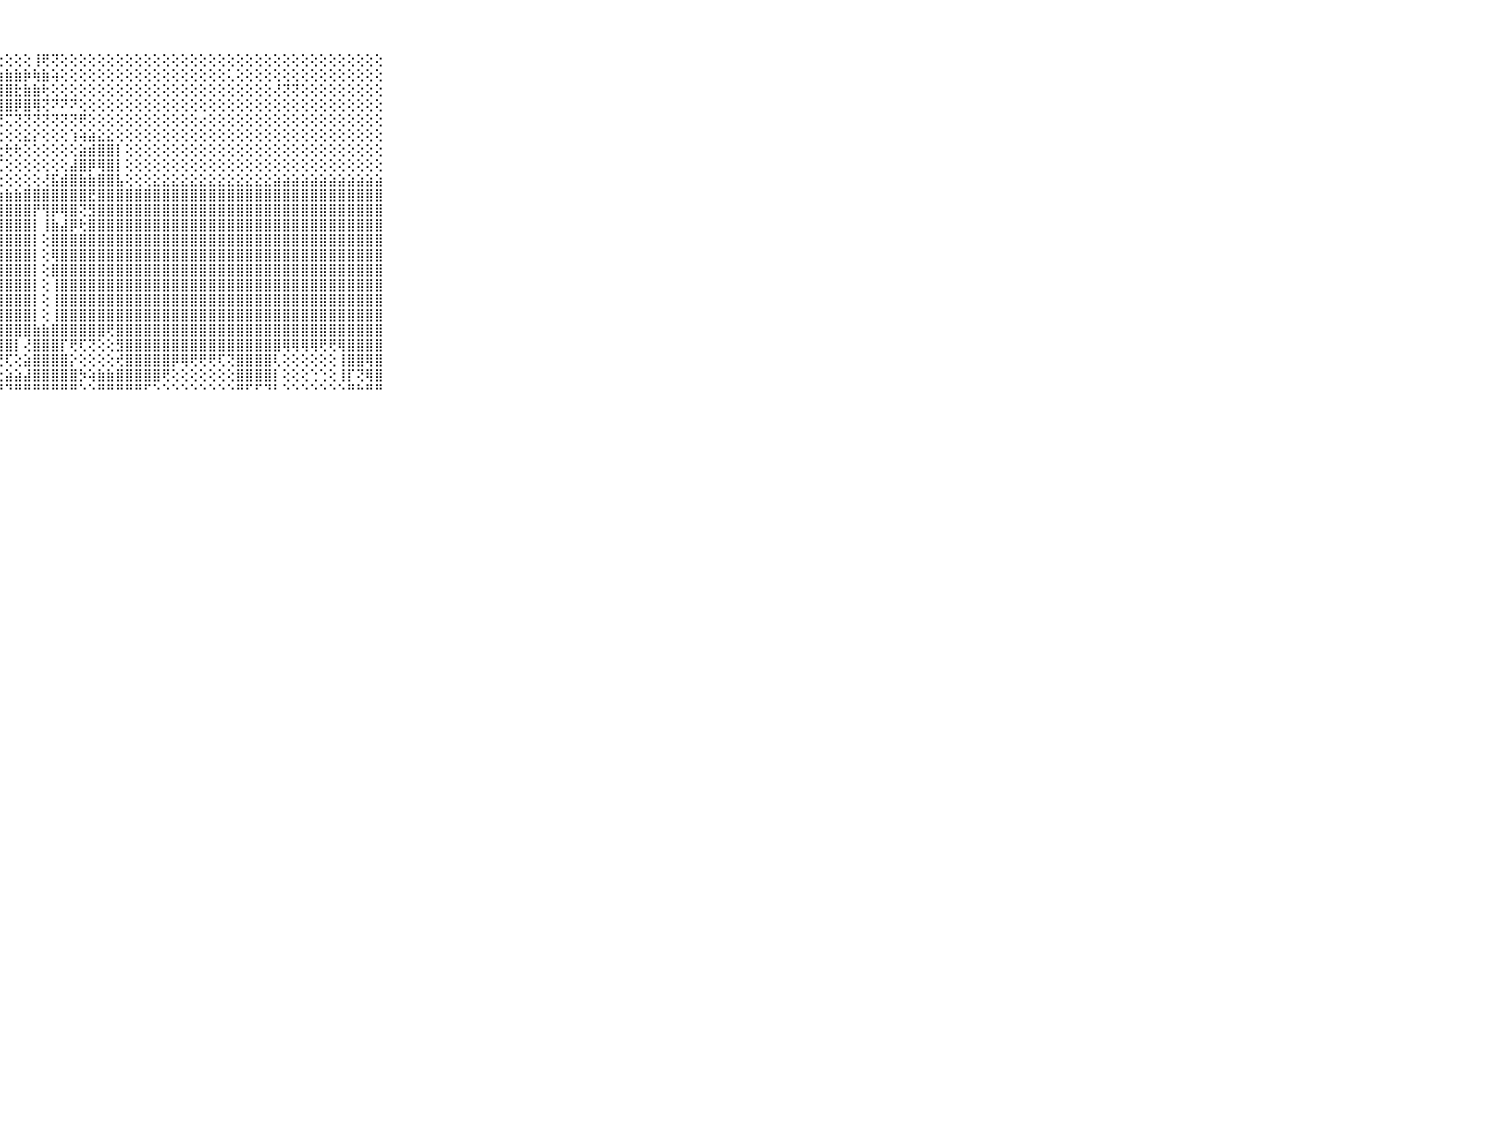

⠀⠀⠀⠀⠀⠀⠀⠀⠀⠀⠀⣿⣿⣿⣿⣿⣿⣿⣿⣿⣿⣿⣿⡿⢟⡟⢹⢕⢕⢕⢕⢸⢟⢝⢕⢕⢕⢕⢕⢕⢕⢕⢕⢕⢕⢕⢕⢕⢕⢕⢕⢕⢕⢕⢕⢕⢕⢕⢕⢕⢕⢕⢕⢕⢕⢕⢕⢕⢕⠀⠀⠀⠀⠀⠀⠀⠀⠀⠀⠀⠀
⠀⠀⠀⠀⠀⠀⠀⠀⠀⠀⠀⣻⣟⣟⣟⣟⣟⣟⢿⢟⢟⢏⢽⣿⣿⣿⣿⣷⣷⣷⡷⢷⣷⢵⢕⢕⢕⢕⢕⢕⢕⢕⢕⢕⢕⢕⢕⢕⢕⢕⢕⢕⢅⢕⢕⢕⢕⢕⢕⢕⢕⢕⢕⢕⢕⢕⢕⢕⢕⠀⠀⠀⠀⠀⠀⠀⠀⠀⠀⠀⠀
⠀⠀⠀⠀⠀⠀⠀⠀⠀⠀⠀⣿⣯⣽⣽⣽⡝⢕⢕⢕⢜⢕⣾⣿⣿⣿⣿⣿⣿⣗⣷⣷⢗⢕⢕⢕⢕⢕⢕⢕⢕⢕⢕⢕⢕⢕⢕⢕⢕⢕⢕⢕⢕⢕⢕⢕⢕⢜⢝⢝⢕⢕⢕⢕⢕⢕⢕⢕⢕⠀⠀⠀⠀⠀⠀⠀⠀⠀⠀⠀⠀
⠀⠀⠀⠀⠀⠀⠀⠀⠀⠀⠀⣿⣿⣝⣙⣑⣕⣑⣑⣑⣑⣸⣿⣻⣿⣿⣿⣿⣿⡿⣿⢿⢝⠝⠝⠝⢕⢕⢕⢕⢕⢕⢕⢕⢕⢕⢕⢕⢕⢕⢕⢕⢕⢕⢕⢕⢕⢕⢕⢕⢕⢕⢕⢕⢕⢕⢕⢕⢕⠀⠀⠀⠀⠀⠀⠀⠀⠀⠀⠀⠀
⠀⠀⠀⠀⠀⠀⠀⠀⠀⠀⠀⢐⢔⢕⢕⢕⢕⢜⢝⢝⢝⢝⢝⢝⢝⢍⢍⢝⢍⢝⢝⢝⢝⢝⢝⢝⢟⢕⢕⢕⢕⢕⢕⢕⢕⢕⢕⢕⢕⢔⢕⢕⢕⢕⢕⢕⢕⢕⢕⢕⢕⢕⢕⢕⢕⢕⢕⢕⢕⠀⠀⠀⠀⠀⠀⠀⠀⠀⠀⠀⠀
⠀⠀⠀⠀⠀⠀⠀⠀⠀⠀⠀⢐⢑⢑⢕⢕⢕⢕⢕⢕⢕⢕⢕⢕⢕⢕⢕⢕⢕⢕⣕⡕⢕⢕⢕⢱⢵⣵⣕⣕⢕⢕⢕⢕⢕⢕⢕⢕⢕⢕⢕⢕⢕⢕⢕⢕⢕⢕⢕⢕⢕⢕⢕⢕⢕⢕⢕⢕⢕⠀⠀⠀⠀⠀⠀⠀⠀⠀⠀⠀⠀
⠀⠀⠀⠀⠀⠀⠀⠀⠀⠀⠀⢕⢕⢕⢕⢕⢕⢕⢕⢕⢕⢕⢕⢕⢕⢕⢕⢕⢗⢗⢕⢕⢕⢕⢕⢕⣵⣾⣿⣿⡇⢕⢕⢕⢕⢕⢕⢕⢕⢕⢕⢕⢕⢕⢕⢕⢕⢕⢕⢕⢕⢕⢕⢕⢕⢕⢕⢕⢕⠀⠀⠀⠀⠀⠀⠀⠀⠀⠀⠀⠀
⠀⠀⠀⠀⠀⠀⠀⠀⠀⠀⠀⢵⢷⢷⢷⢷⢷⢷⢇⢇⢕⢕⢕⢕⢟⢟⢟⢏⢕⢕⢕⢕⢕⢕⢕⣼⣿⡿⢿⣿⡇⢕⢕⢕⢕⢕⢕⢕⢕⢕⢕⢕⢕⢕⢕⢕⢕⢕⢕⢕⢕⢕⢕⢕⢕⢕⢕⢕⢕⠀⠀⠀⠀⠀⠀⠀⠀⠀⠀⠀⠀
⠀⠀⠀⠀⠀⠀⠀⠀⠀⠀⠀⢕⢕⢕⢕⢕⢕⢕⢕⢕⢕⢕⢕⢕⢕⢕⢕⢕⢕⢕⢕⢕⢜⣯⣾⣿⣷⣷⣿⣿⣧⢕⢕⢕⣕⣕⣕⣕⣕⣕⣕⣕⣕⣕⣕⣕⣕⣵⣵⣵⣵⣵⣵⣵⣵⣵⣵⣵⣵⠀⠀⠀⠀⠀⠀⠀⠀⠀⠀⠀⠀
⠀⠀⠀⠀⠀⠀⠀⠀⠀⠀⠀⣵⣵⣵⣵⣵⣵⣷⣷⣷⣷⣷⣷⣷⣷⣷⣷⣷⣷⣷⣿⣿⣿⣿⣿⣿⣿⣟⣿⣿⣿⣿⣿⣿⣿⣿⣿⣿⣿⣿⣿⣿⣿⣿⣿⣿⣿⣿⣿⣿⣿⣿⣿⣿⣿⣿⣿⣿⣿⠀⠀⠀⠀⠀⠀⠀⠀⠀⠀⠀⠀
⠀⠀⠀⠀⠀⠀⠀⠀⠀⠀⠀⣿⣿⣿⣿⣿⣿⣿⡿⢿⣿⣿⣿⣿⣿⣿⣿⣿⣿⣿⣿⡟⢻⡿⢿⣿⢝⣻⣿⣿⣿⣿⣿⣿⣿⣿⣿⣿⣿⣿⣿⣿⣿⣿⣿⣿⣿⣿⣿⣿⣿⣿⣿⣿⣿⣿⣿⣿⣿⠀⠀⠀⠀⠀⠀⠀⠀⠀⠀⠀⠀
⠀⠀⠀⠀⠀⠀⠀⠀⠀⠀⠀⣿⣿⣿⣿⣿⣿⣿⣇⣕⣽⣿⣿⣿⣿⣿⣿⣿⣿⣿⣿⡇⢸⣷⣼⡿⢗⣿⣿⣿⣿⣿⣿⣿⣿⣿⣿⣿⣿⣿⣿⣿⣿⣿⣿⣿⣿⣿⣿⣿⣿⣿⣿⣿⣿⣿⣿⣿⣿⠀⠀⠀⠀⠀⠀⠀⠀⠀⠀⠀⠀
⠀⠀⠀⠀⠀⠀⠀⠀⠀⠀⠀⣿⣿⣿⣿⣿⣿⣿⡇⢕⣿⣿⣿⣿⣿⣿⣿⣿⣿⣿⣿⡇⢕⣿⣿⣿⣿⣿⣿⣿⣿⣿⣿⣿⣿⣿⣿⣿⣿⣿⣿⣿⣿⣿⣿⣿⣿⣿⣿⣿⣿⣿⣿⣿⣿⣿⣿⣿⣿⠀⠀⠀⠀⠀⠀⠀⠀⠀⠀⠀⠀
⠀⠀⠀⠀⠀⠀⠀⠀⠀⠀⠀⣿⣿⣿⣿⣿⣿⣿⡇⢕⢸⣿⣿⣿⣿⣿⣿⣿⣿⣿⣿⡇⢕⢿⣿⣿⣿⣿⣿⣿⣿⣿⣿⣿⣿⣿⣿⣿⣿⣿⣿⣿⣿⣿⣿⣿⣿⣿⣿⣿⣿⣿⣿⣿⣿⣿⣿⣿⣿⠀⠀⠀⠀⠀⠀⠀⠀⠀⠀⠀⠀
⠀⠀⠀⠀⠀⠀⠀⠀⠀⠀⠀⣿⣿⣿⣿⣿⣿⣿⡇⢕⢸⣿⣿⣿⣿⣿⣿⣿⣿⣿⣿⡇⢕⣿⣿⣿⣿⣿⣿⣿⣿⣿⣿⣿⣿⣿⣿⣿⣿⣿⣿⣿⣿⣿⣿⣿⣿⣿⣿⣿⣿⣿⣿⣿⣿⣿⣿⣿⣿⠀⠀⠀⠀⠀⠀⠀⠀⠀⠀⠀⠀
⠀⠀⠀⠀⠀⠀⠀⠀⠀⠀⠀⣿⣿⣿⣿⣿⣿⣿⣇⢕⢸⣿⣿⣿⣿⣿⣿⣿⣿⣿⣿⡇⢕⢸⣿⣿⣿⣿⣿⣿⣿⣿⣿⣿⣿⣿⣿⣿⣿⣿⣿⣿⣿⣿⣿⣿⣿⣿⣿⣿⣿⣿⣿⣿⣿⣿⣿⣿⣿⠀⠀⠀⠀⠀⠀⠀⠀⠀⠀⠀⠀
⠀⠀⠀⠀⠀⠀⠀⠀⠀⠀⠀⣿⣿⣿⣿⣿⣿⣿⡿⢕⢸⣿⣿⣿⣿⣿⣿⣿⣿⣿⣿⡇⢕⢸⣿⣿⣿⣿⣿⣿⣿⣿⣿⣿⣿⣿⣿⣿⣿⣿⣿⣿⣿⣿⣿⣿⣿⣿⣿⣿⣿⣿⣿⣿⣿⣿⣿⣿⣿⠀⠀⠀⠀⠀⠀⠀⠀⠀⠀⠀⠀
⠀⠀⠀⠀⠀⠀⠀⠀⠀⠀⠀⣿⣿⣿⣿⣿⣿⣿⣇⢕⢸⣿⣿⣿⣿⣿⣿⣿⣿⣿⣿⡇⢕⢸⣿⣿⣿⣿⣿⣿⣿⣿⣿⣿⣿⣿⣿⣿⣿⣿⣿⣿⣿⣿⣿⣿⣿⣿⣿⣿⣿⣿⣿⣿⣿⣿⣿⣿⣿⠀⠀⠀⠀⠀⠀⠀⠀⠀⠀⠀⠀
⠀⠀⠀⠀⠀⠀⠀⠀⠀⠀⠀⣿⣿⣿⣿⣿⣿⣿⣿⢕⢸⣿⣿⣿⣿⣿⣿⣿⣿⣿⣿⣷⣷⣿⣿⣿⣿⣿⣿⢟⣿⣿⣿⣿⣿⣿⣿⣿⣿⣿⣿⣿⣿⣿⣿⣿⣿⣿⣿⣿⣿⣿⣿⣿⣿⣿⣿⣿⣿⠀⠀⠀⠀⠀⠀⠀⠀⠀⠀⠀⠀
⠀⠀⠀⠀⠀⠀⠀⠀⠀⠀⠀⣿⣿⣿⣿⣿⣿⣿⣿⣾⣿⣿⣿⣿⣿⣿⣿⣿⣿⡇⢜⣿⣿⣿⡏⢟⢏⢝⢕⢕⣻⣿⣿⣿⣿⣿⣿⣿⣿⣿⣿⣿⣿⣿⣿⣿⣿⣿⢿⢿⢿⢿⢟⢟⢿⣿⣿⣿⣿⠀⠀⠀⠀⠀⠀⠀⠀⠀⠀⠀⠀
⠀⠀⠀⠀⠀⠀⠀⠀⠀⠀⠀⣿⣿⣿⣿⣿⣿⣿⣿⣿⣿⣿⣿⣿⣿⣿⣿⢟⢏⢕⣵⣿⣿⣿⣿⡕⢕⢕⢕⢕⢞⣿⣿⣿⣿⣿⡿⢿⢟⢟⢟⢏⢝⣿⣿⣿⣿⢇⢕⢕⢕⢕⢕⢕⢸⣿⣿⢿⣿⠀⠀⠀⠀⠀⠀⠀⠀⠀⠀⠀⠀
⠀⠀⠀⠀⠀⠀⠀⠀⠀⠀⠀⣿⣿⣿⣿⣿⣿⣿⣿⣿⣿⣿⣿⣿⣿⣿⣿⣕⣵⣵⣼⣿⣿⣿⣿⣿⡳⢵⣷⣷⣿⣿⣿⣿⣿⢟⢕⢕⢕⢕⢕⢕⢕⣿⣿⣿⣿⡇⢕⢕⢕⢑⢑⢕⢸⡏⢝⢿⣿⠀⠀⠀⠀⠀⠀⠀⠀⠀⠀⠀⠀
⠀⠀⠀⠀⠀⠀⠀⠀⠀⠀⠀⠛⠛⠛⠛⠛⠛⠛⠛⠛⠛⠛⠛⠙⠑⠑⠑⠘⠙⠛⠛⠛⠛⠛⠛⠛⠑⠑⠛⠛⠛⠛⠛⠋⠑⠑⠑⠑⠑⠑⠑⠑⠑⠛⠋⠋⠙⠃⠑⠑⠑⠑⠑⠑⠑⠛⠓⠛⠛⠀⠀⠀⠀⠀⠀⠀⠀⠀⠀⠀⠀